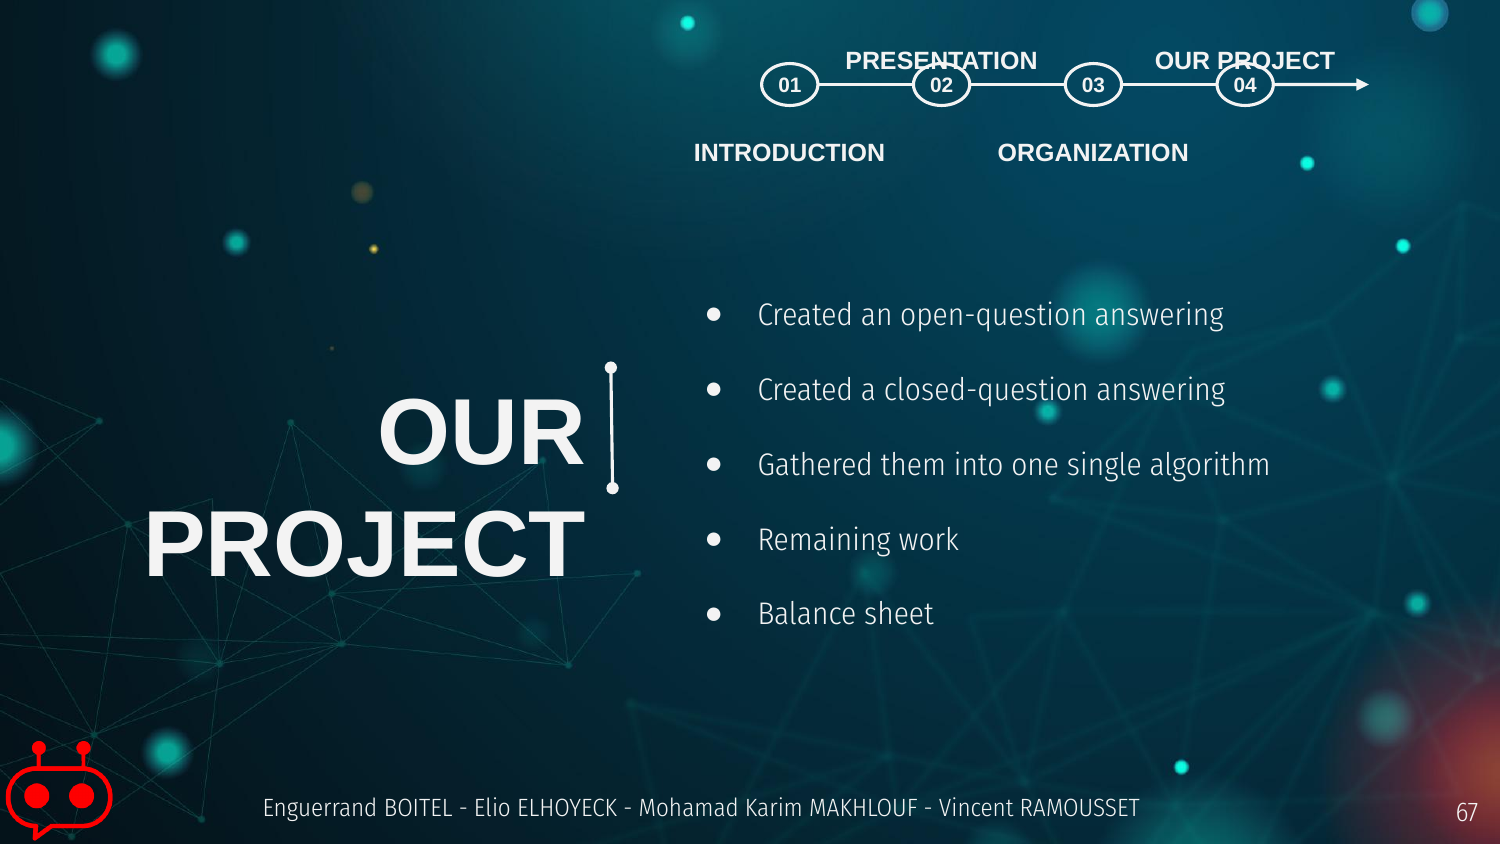

OUR PROJECT
PRESENTATION

01
02
03
04
INTRODUCTION
ORGANIZATION
Created an open-question answering
Created a closed-question answering
Gathered them into one single algorithm
Remaining work
Balance sheet
# OUR PROJECT
Enguerrand BOITEL - Elio ELHOYECK - Mohamad Karim MAKHLOUF - Vincent RAMOUSSET
67